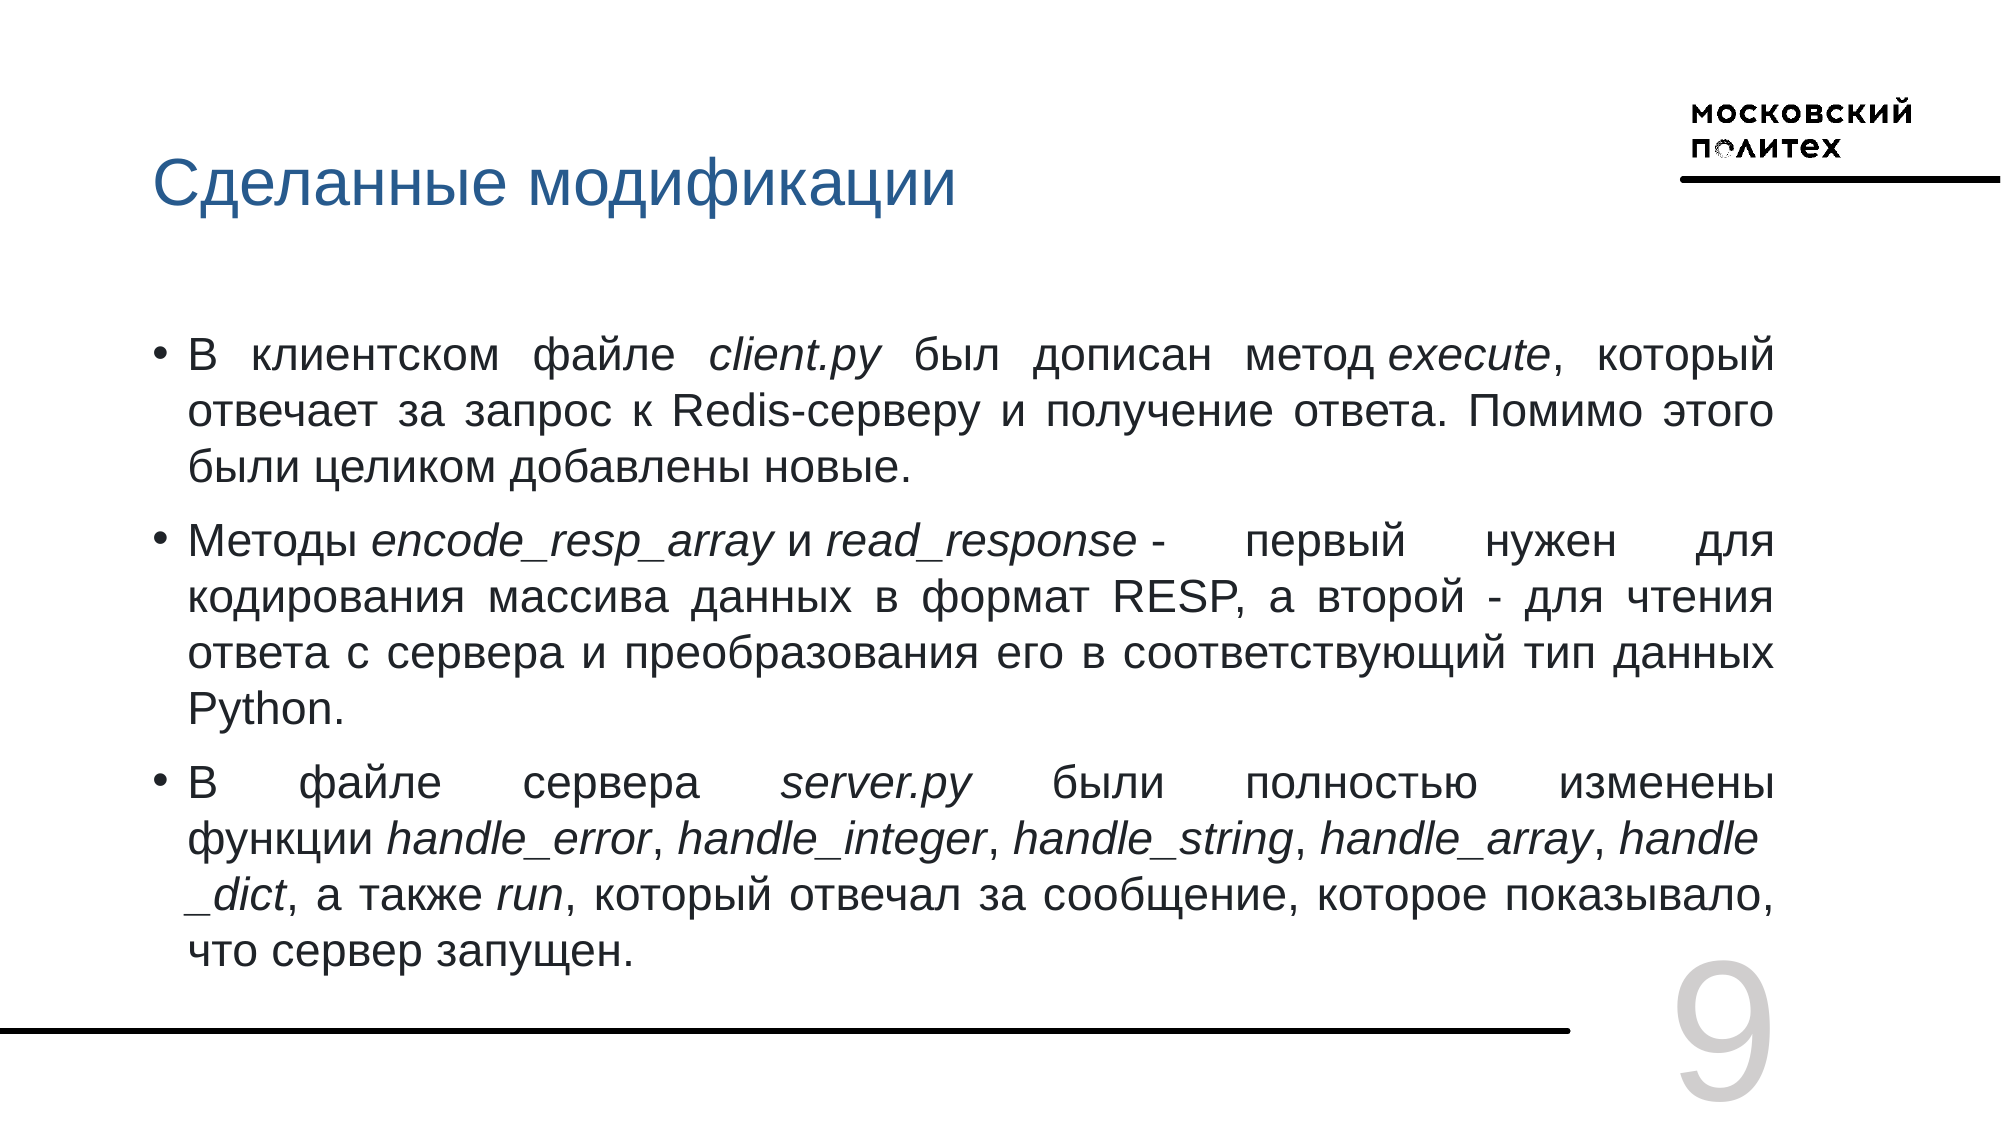

# Сделанные модификации
В клиентском файле client.py был дописан метод execute, который отвечает за запрос к Redis-серверу и получение ответа. Помимо этого были целиком добавлены новые.
Методы encode_resp_array и read_response - первый нужен для кодирования массива данных в формат RESP, а второй - для чтения ответа с сервера и преобразования его в соответствующий тип данных Python.
В файле сервера server.py были полностью изменены функции handle_error, handle_integer, handle_string, handle_array, handle_dict, а также run, который отвечал за сообщение, которое показывало, что сервер запущен.

9